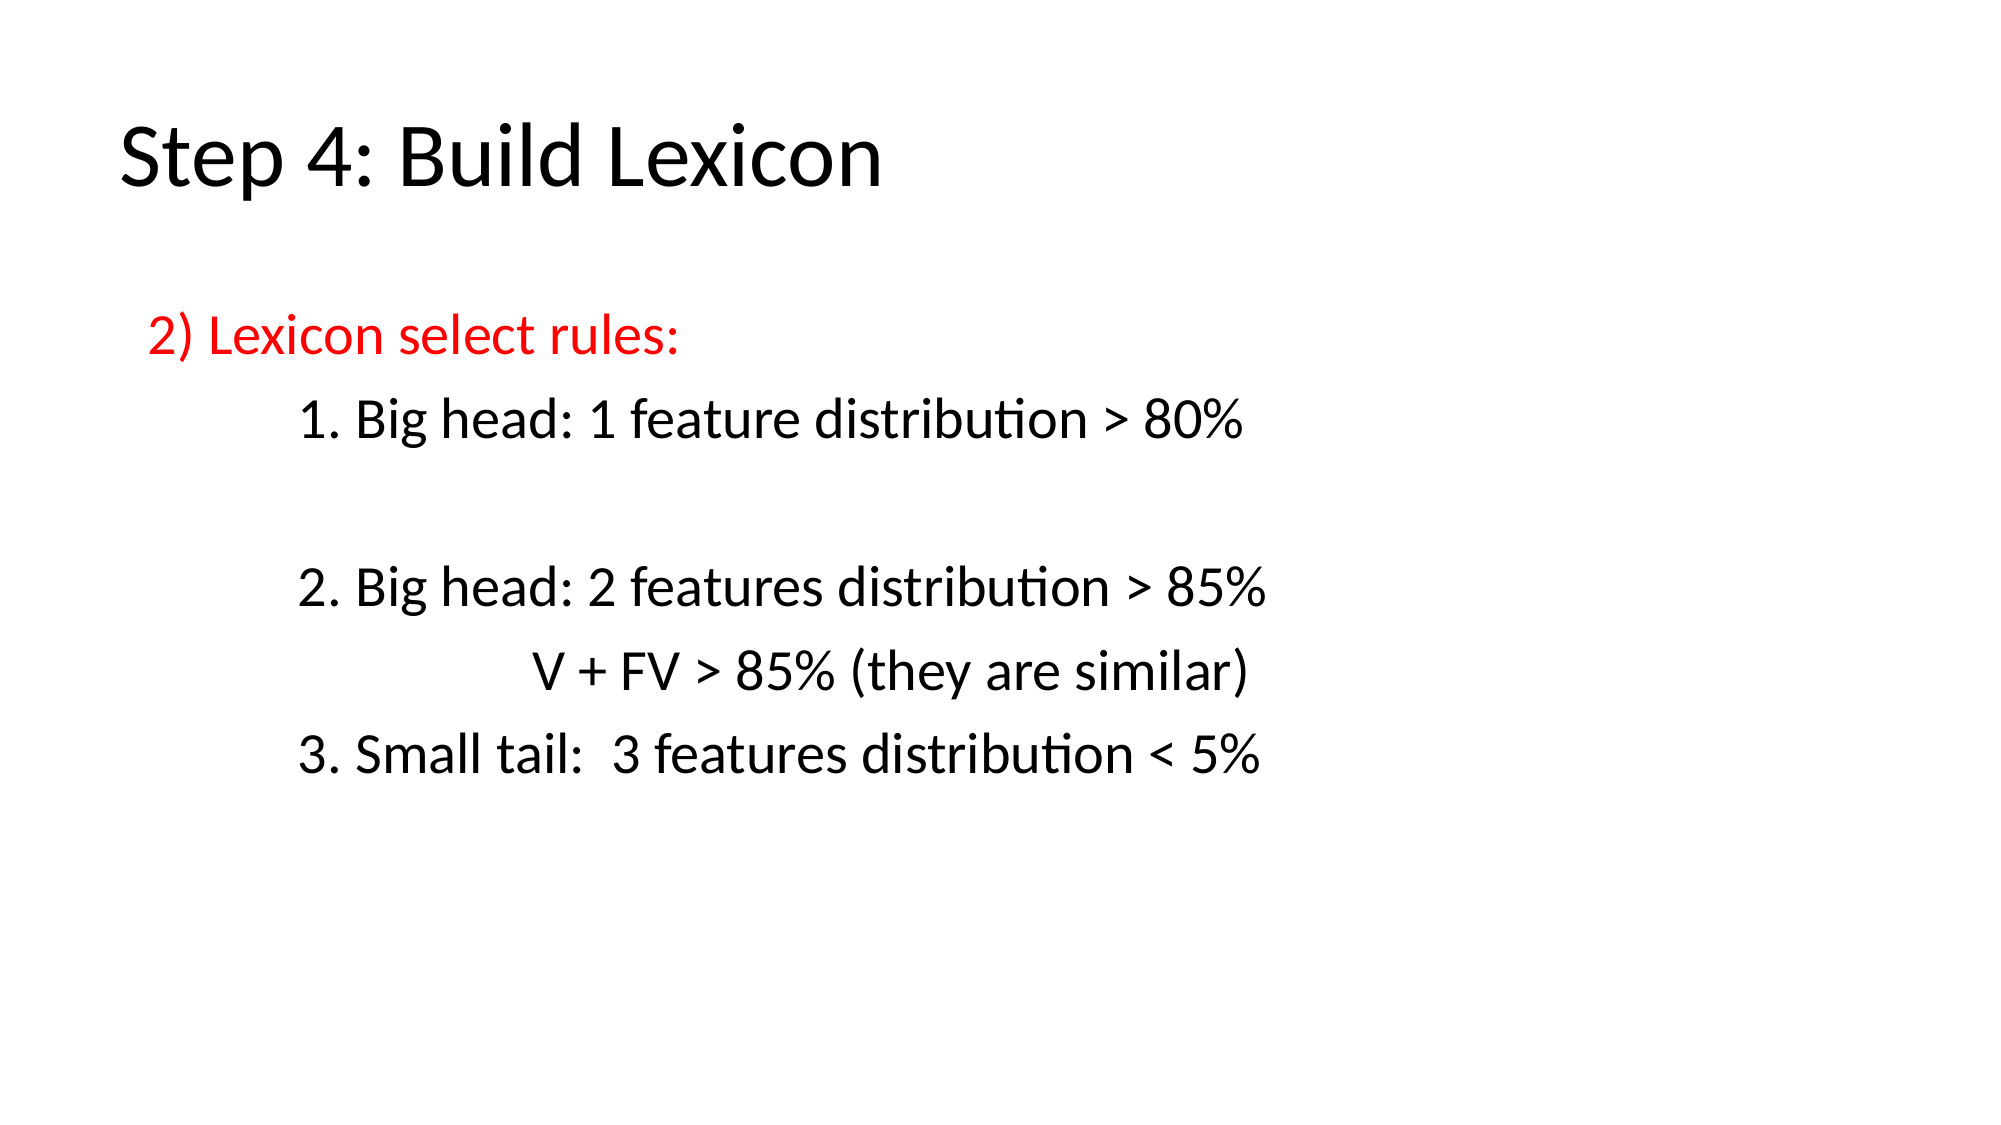

# Step 4: Build Lexicon
2) Lexicon select rules:
	1. Big head: 1 feature distribution > 80%

	2. Big head: 2 features distribution > 85%
                             V + FV > 85% (they are similar)
	3. Small tail:  3 features distribution < 5%